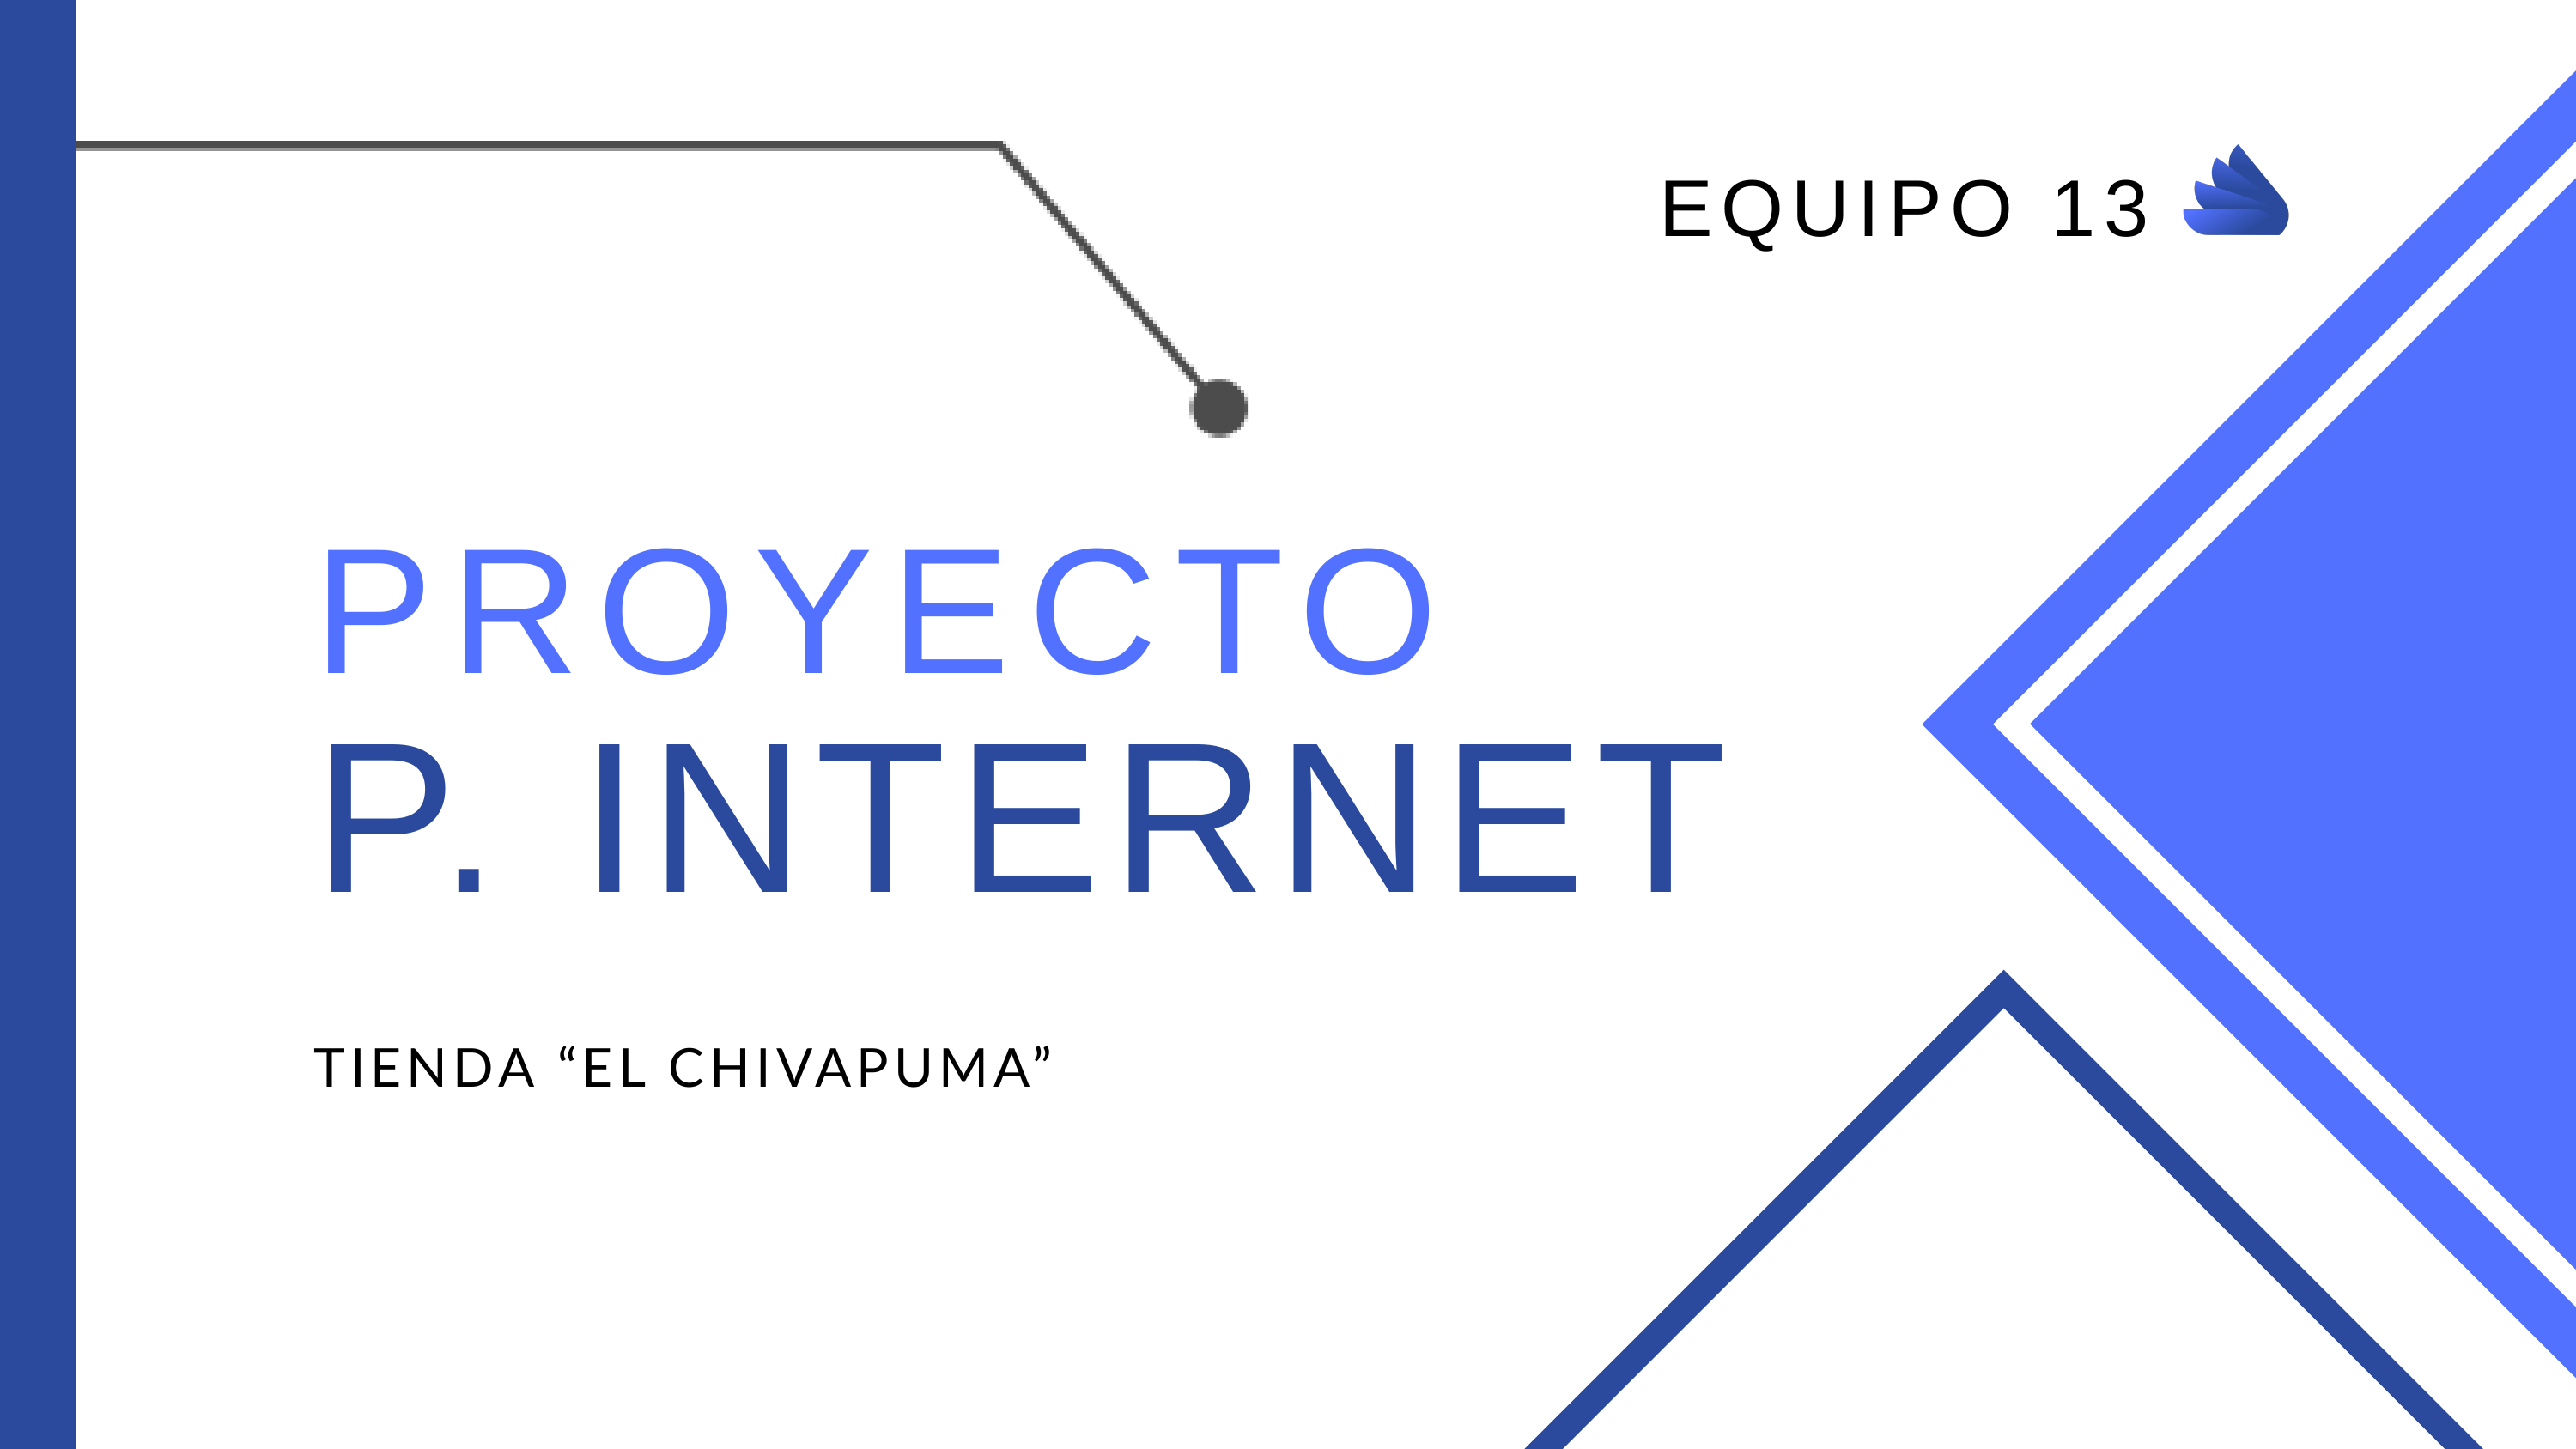

EQUIPO 13

PROYECTO
P. INTERNET
TIENDA “EL CHIVAPUMA”